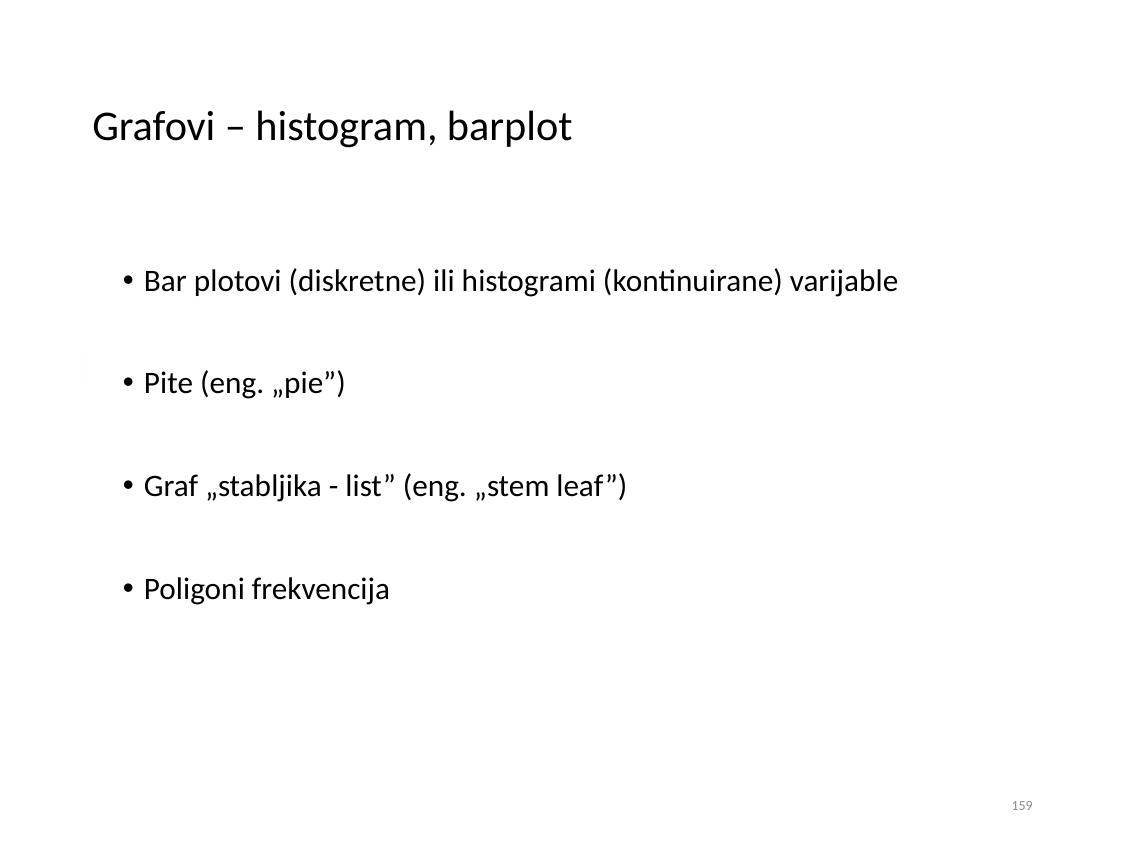

# Grafovi – histogram, barplot

Bar plotovi (diskretne) ili histogrami (kontinuirane) varijable

Pite (eng. „pie”)

Graf „stabljika - list” (eng. „stem leaf”)

Poligoni frekvencija

159